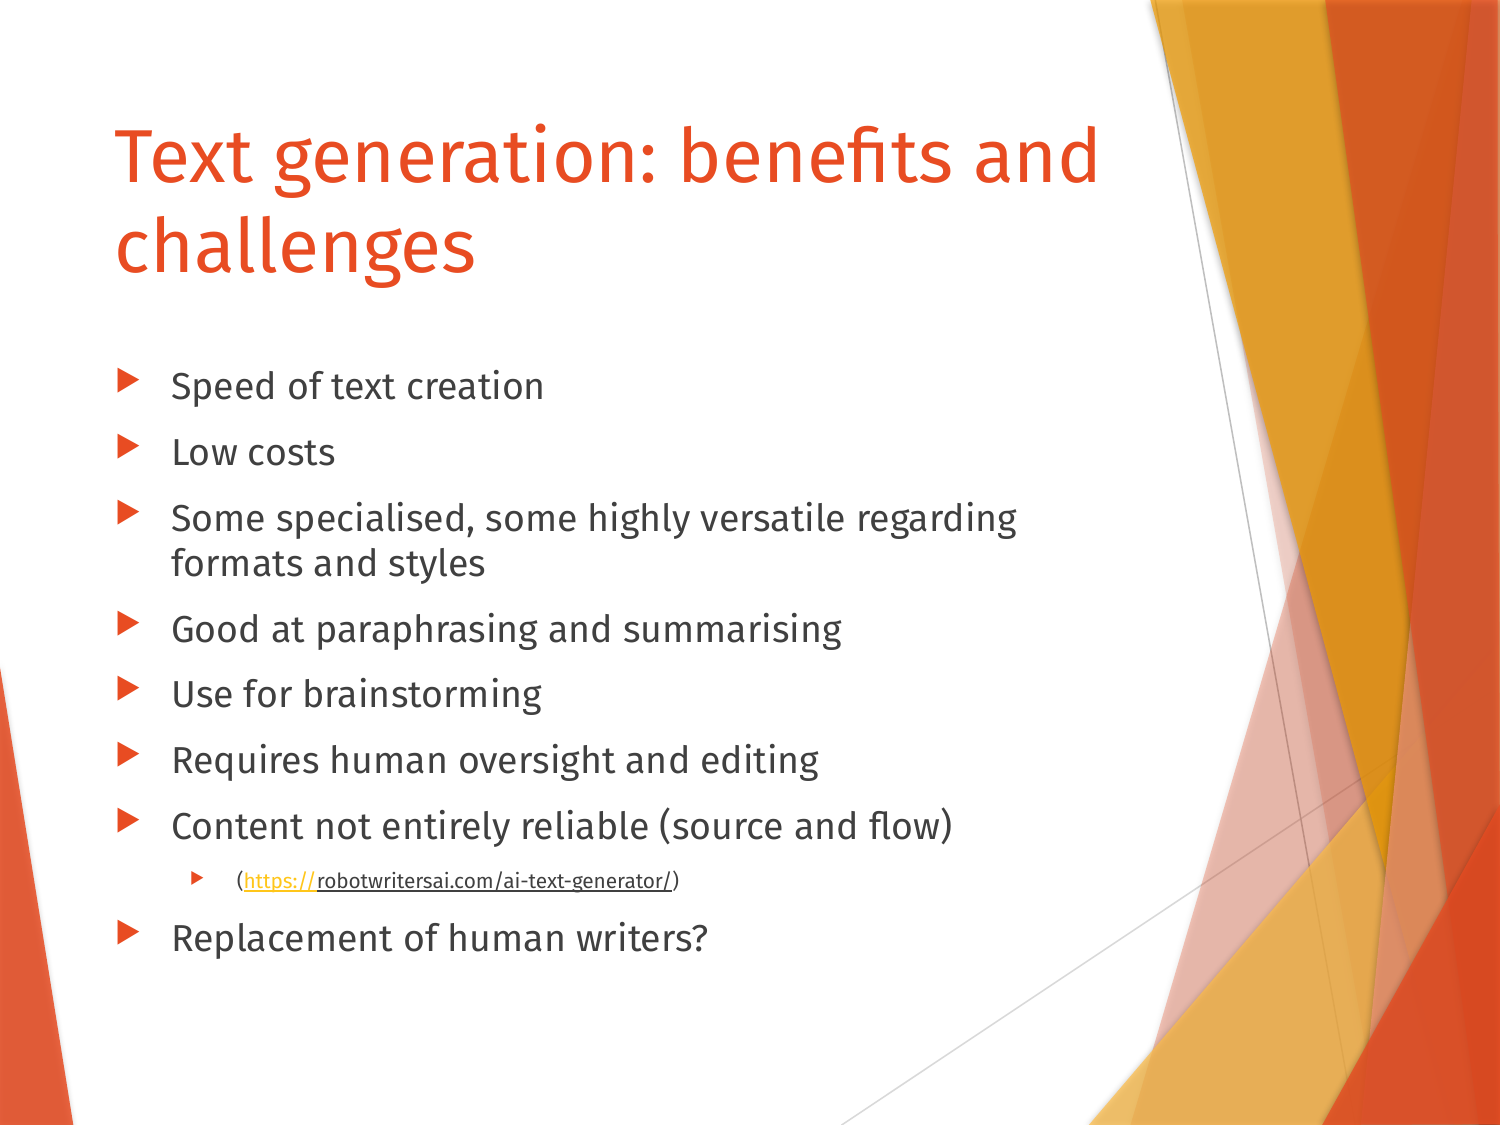

# Text generation: benefits and challenges
Speed of text creation
Low costs
Some specialised, some highly versatile regarding formats and styles
Good at paraphrasing and summarising
Use for brainstorming
Requires human oversight and editing
Content not entirely reliable (source and flow)
(https://robotwritersai.com/ai-text-generator/)
Replacement of human writers?